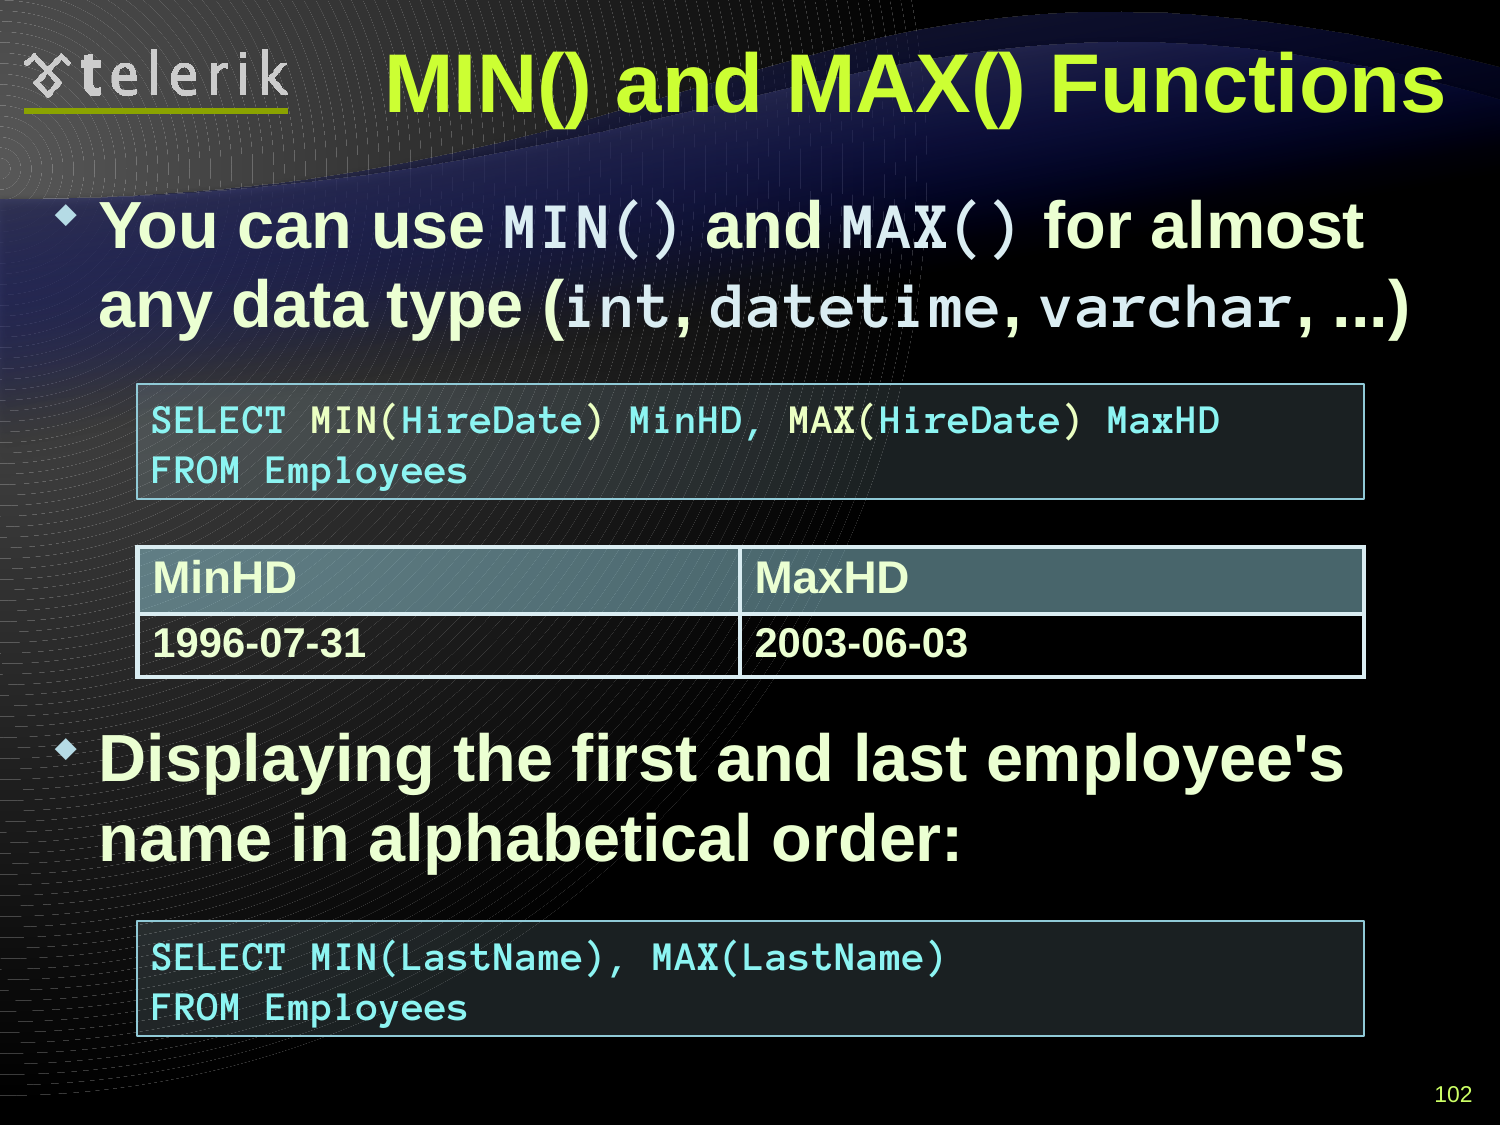

# MIN() and MAX() Functions
You can use MIN() and MAX() for almost any data type (int, datetime, varchar, ...)

Displaying the first and last employee's name in alphabetical order:
SELECT MIN(HireDate) MinHD, MAX(HireDate) MaxHD
FROM Employees
| MinHD | MaxHD |
| --- | --- |
| 1996-07-31 | 2003-06-03 |
SELECT MIN(LastName), MAX(LastName)
FROM Employees
102